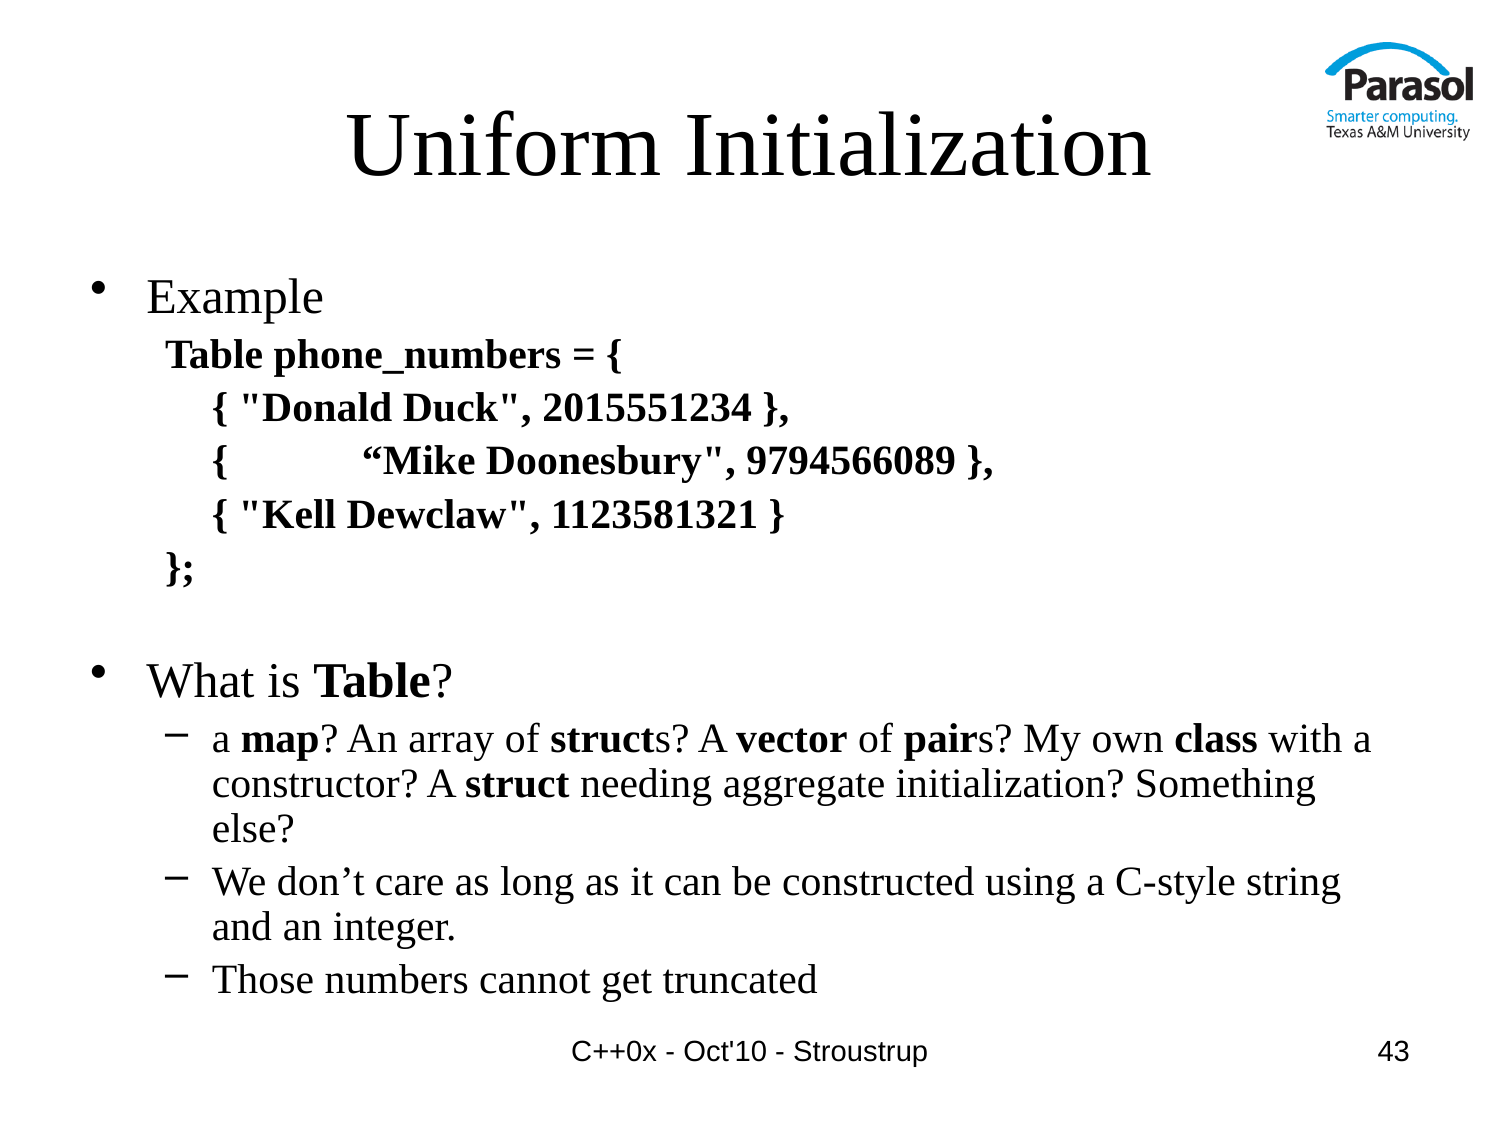

# Uniform Initialization
Example
Table phone_numbers = {
	{ "Donald Duck", 2015551234 },
	{	“Mike Doonesbury", 9794566089 },
	{ "Kell Dewclaw", 1123581321 }
};

What is Table?
a map? An array of structs? A vector of pairs? My own class with a constructor? A struct needing aggregate initialization? Something else?
We don’t care as long as it can be constructed using a C-style string and an integer.
Those numbers cannot get truncated

C++0x - Oct'10 - Stroustrup
43